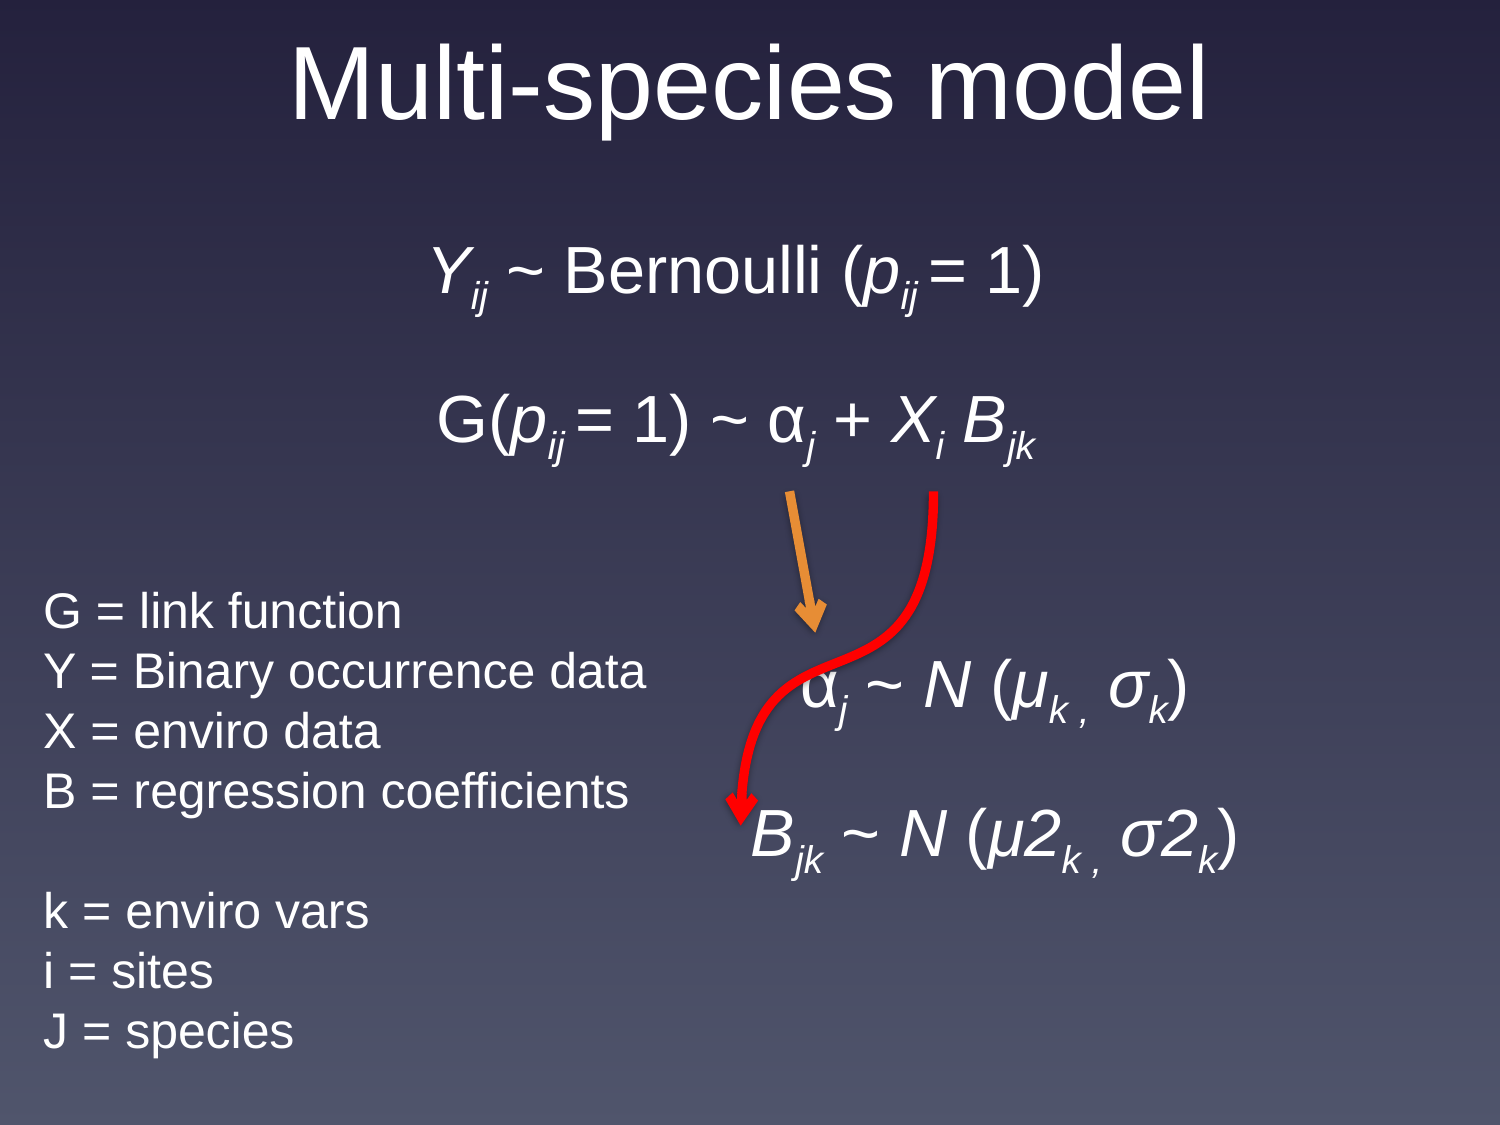

# Multi-species model
Yij ~ Bernoulli (pij = 1)
G(pij = 1) ~ αj + Xi Bjk
G = link function
Y = Binary occurrence data
X = enviro data
B = regression coefficients

k = enviro vars
i = sites
J = species

αj ~ N (μk , σk)
Bjk ~ N (μ2k , σ2k)